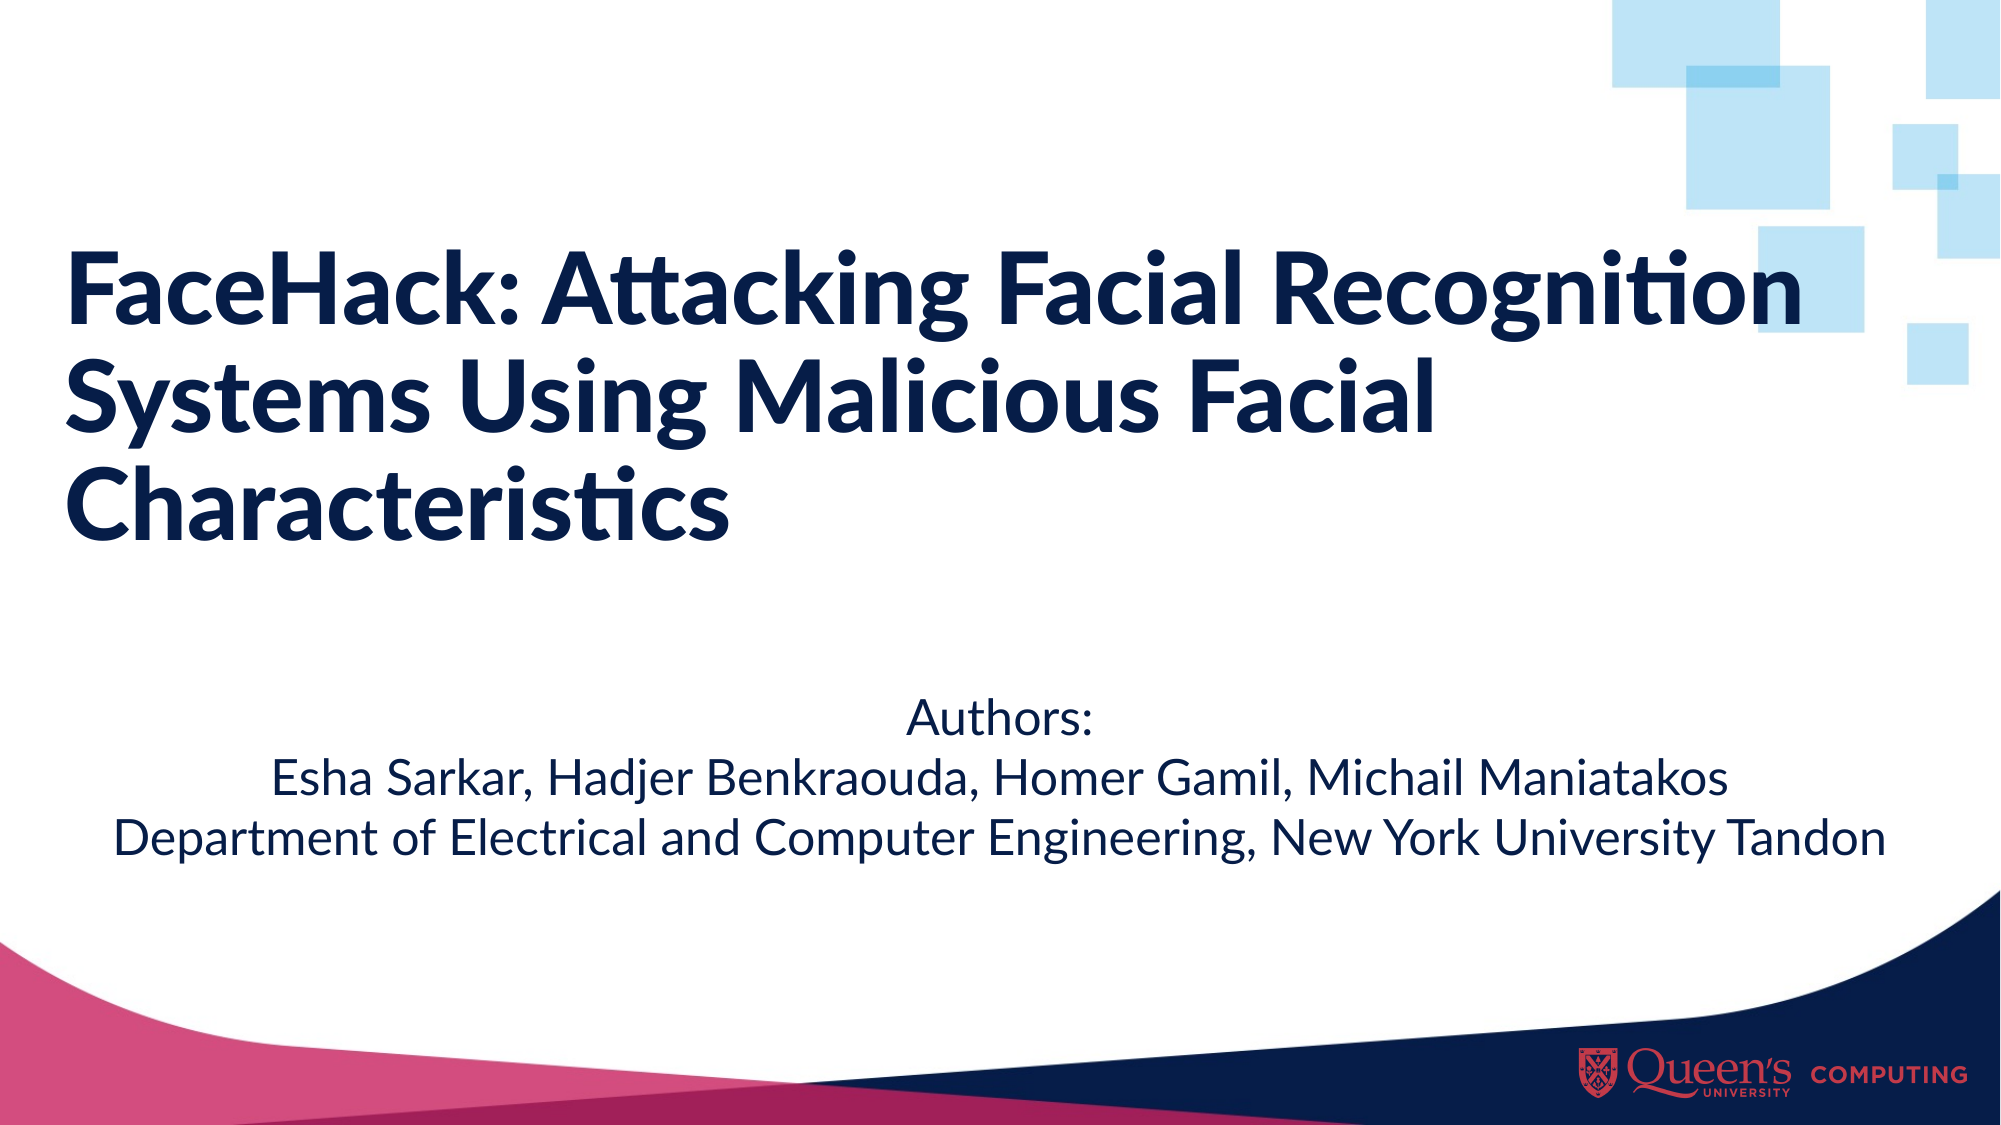

# FaceHack: Attacking Facial Recognition Systems Using Malicious Facial Characteristics
Authors:
Esha Sarkar, Hadjer Benkraouda, Homer Gamil, Michail Maniatakos
Department of Electrical and Computer Engineering, New York University Tandon